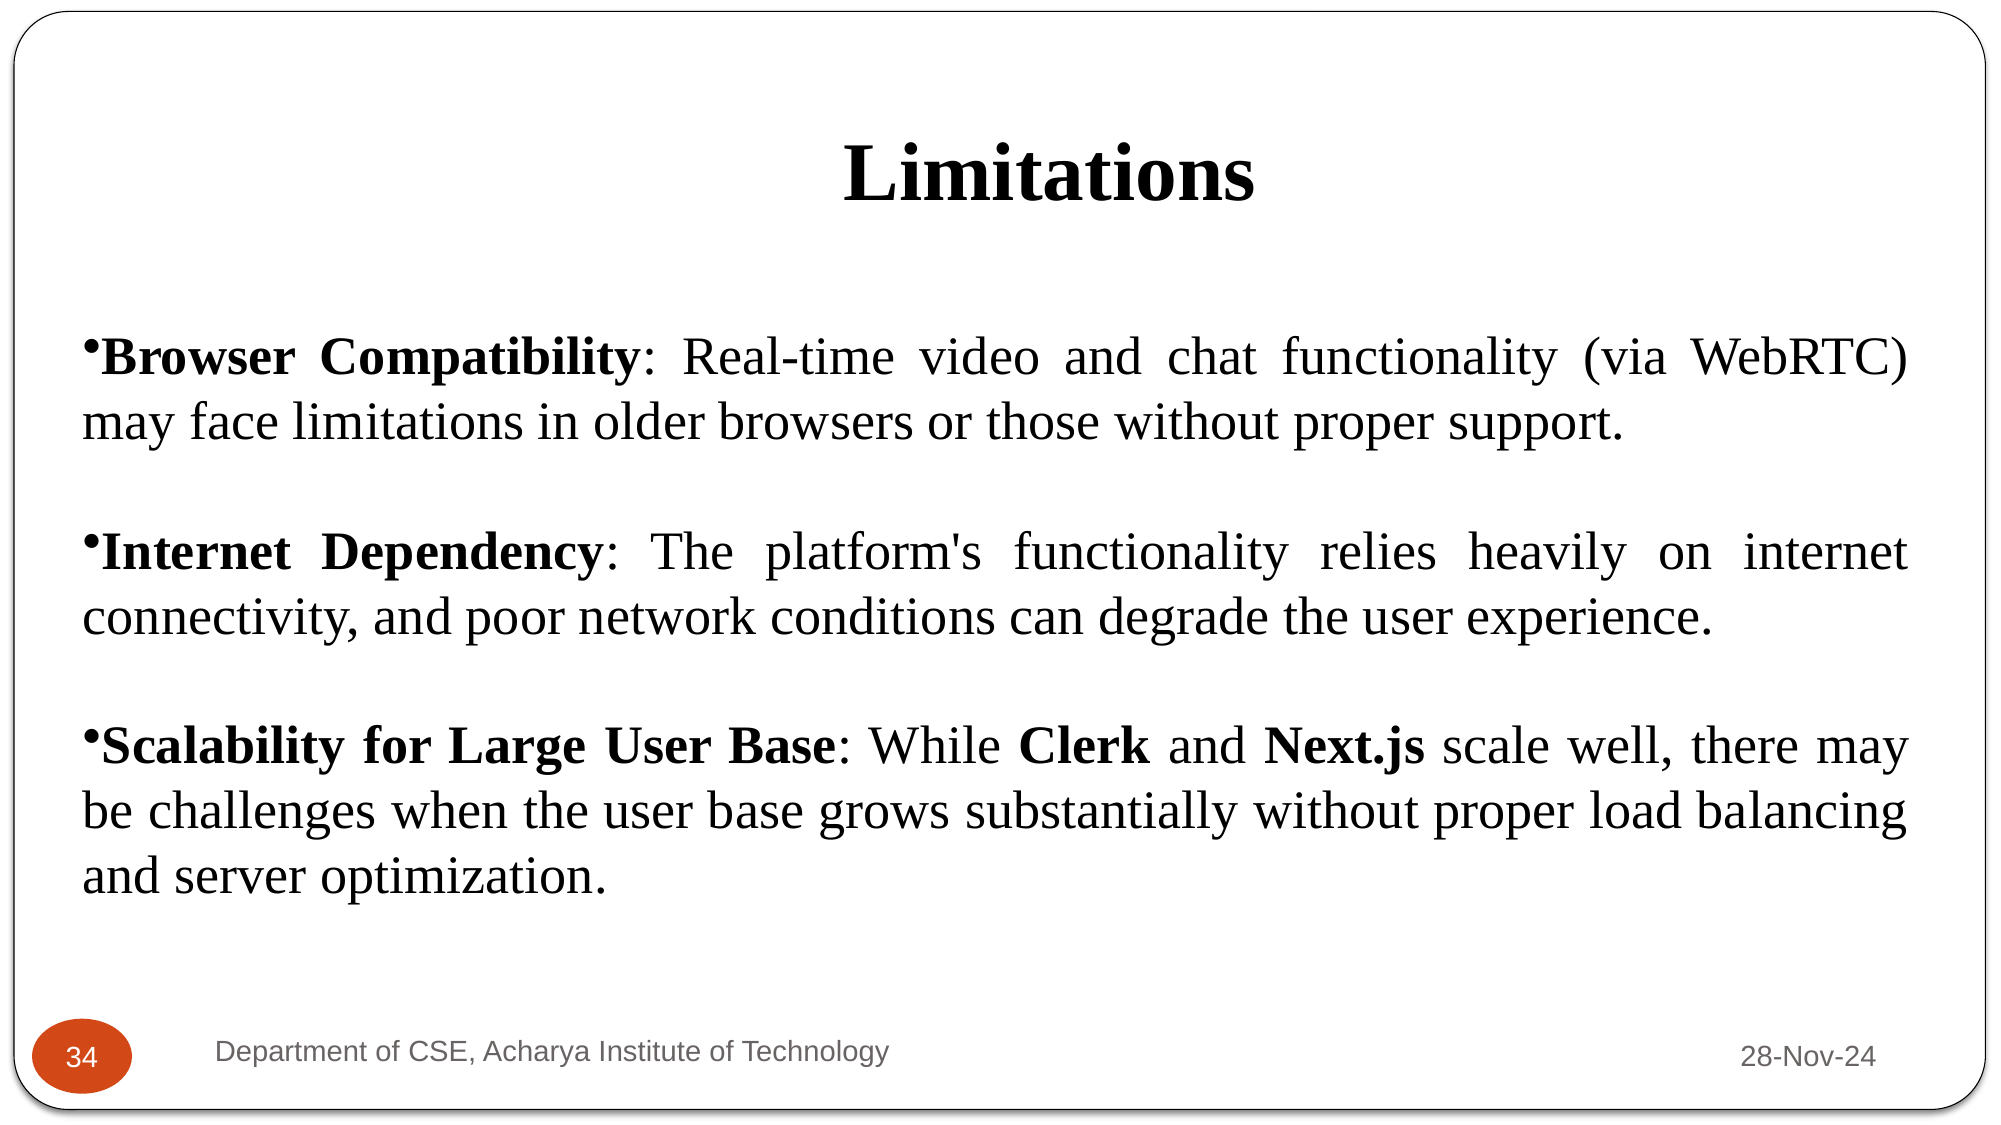

# Limitations
Browser Compatibility: Real-time video and chat functionality (via WebRTC) may face limitations in older browsers or those without proper support.

Internet Dependency: The platform's functionality relies heavily on internet connectivity, and poor network conditions can degrade the user experience.

Scalability for Large User Base: While Clerk and Next.js scale well, there may be challenges when the user base grows substantially without proper load balancing and server optimization.
Department of CSE, Acharya Institute of Technology
28-Nov-24
34